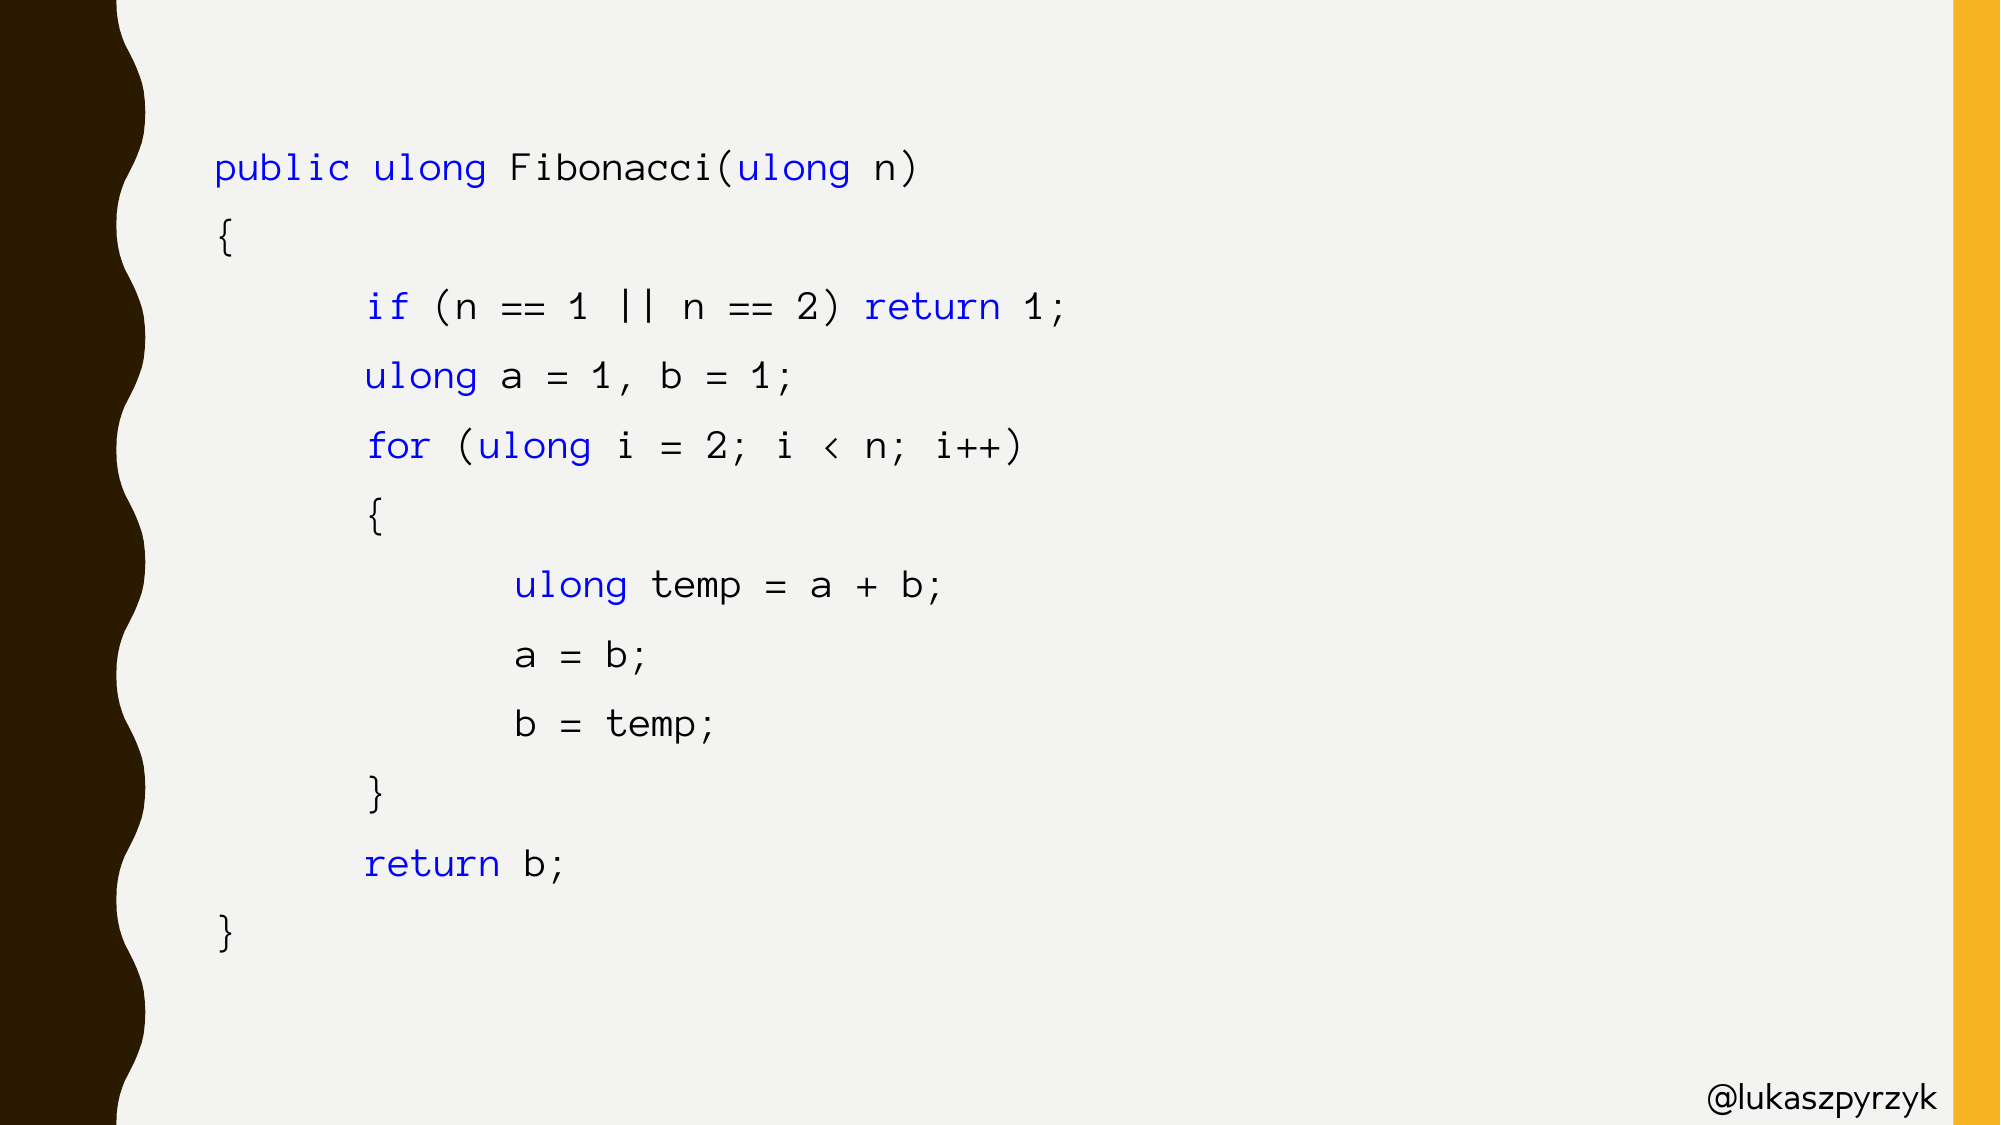

public ulong Fibonacci(ulong n)
{
	if (n == 1 || n == 2) return 1;
	ulong a = 1, b = 1;
	for (ulong i = 2; i < n; i++)
	{
		ulong temp = a + b;
		a = b;
		b = temp;
	}
	return b;
}
@lukaszpyrzyk